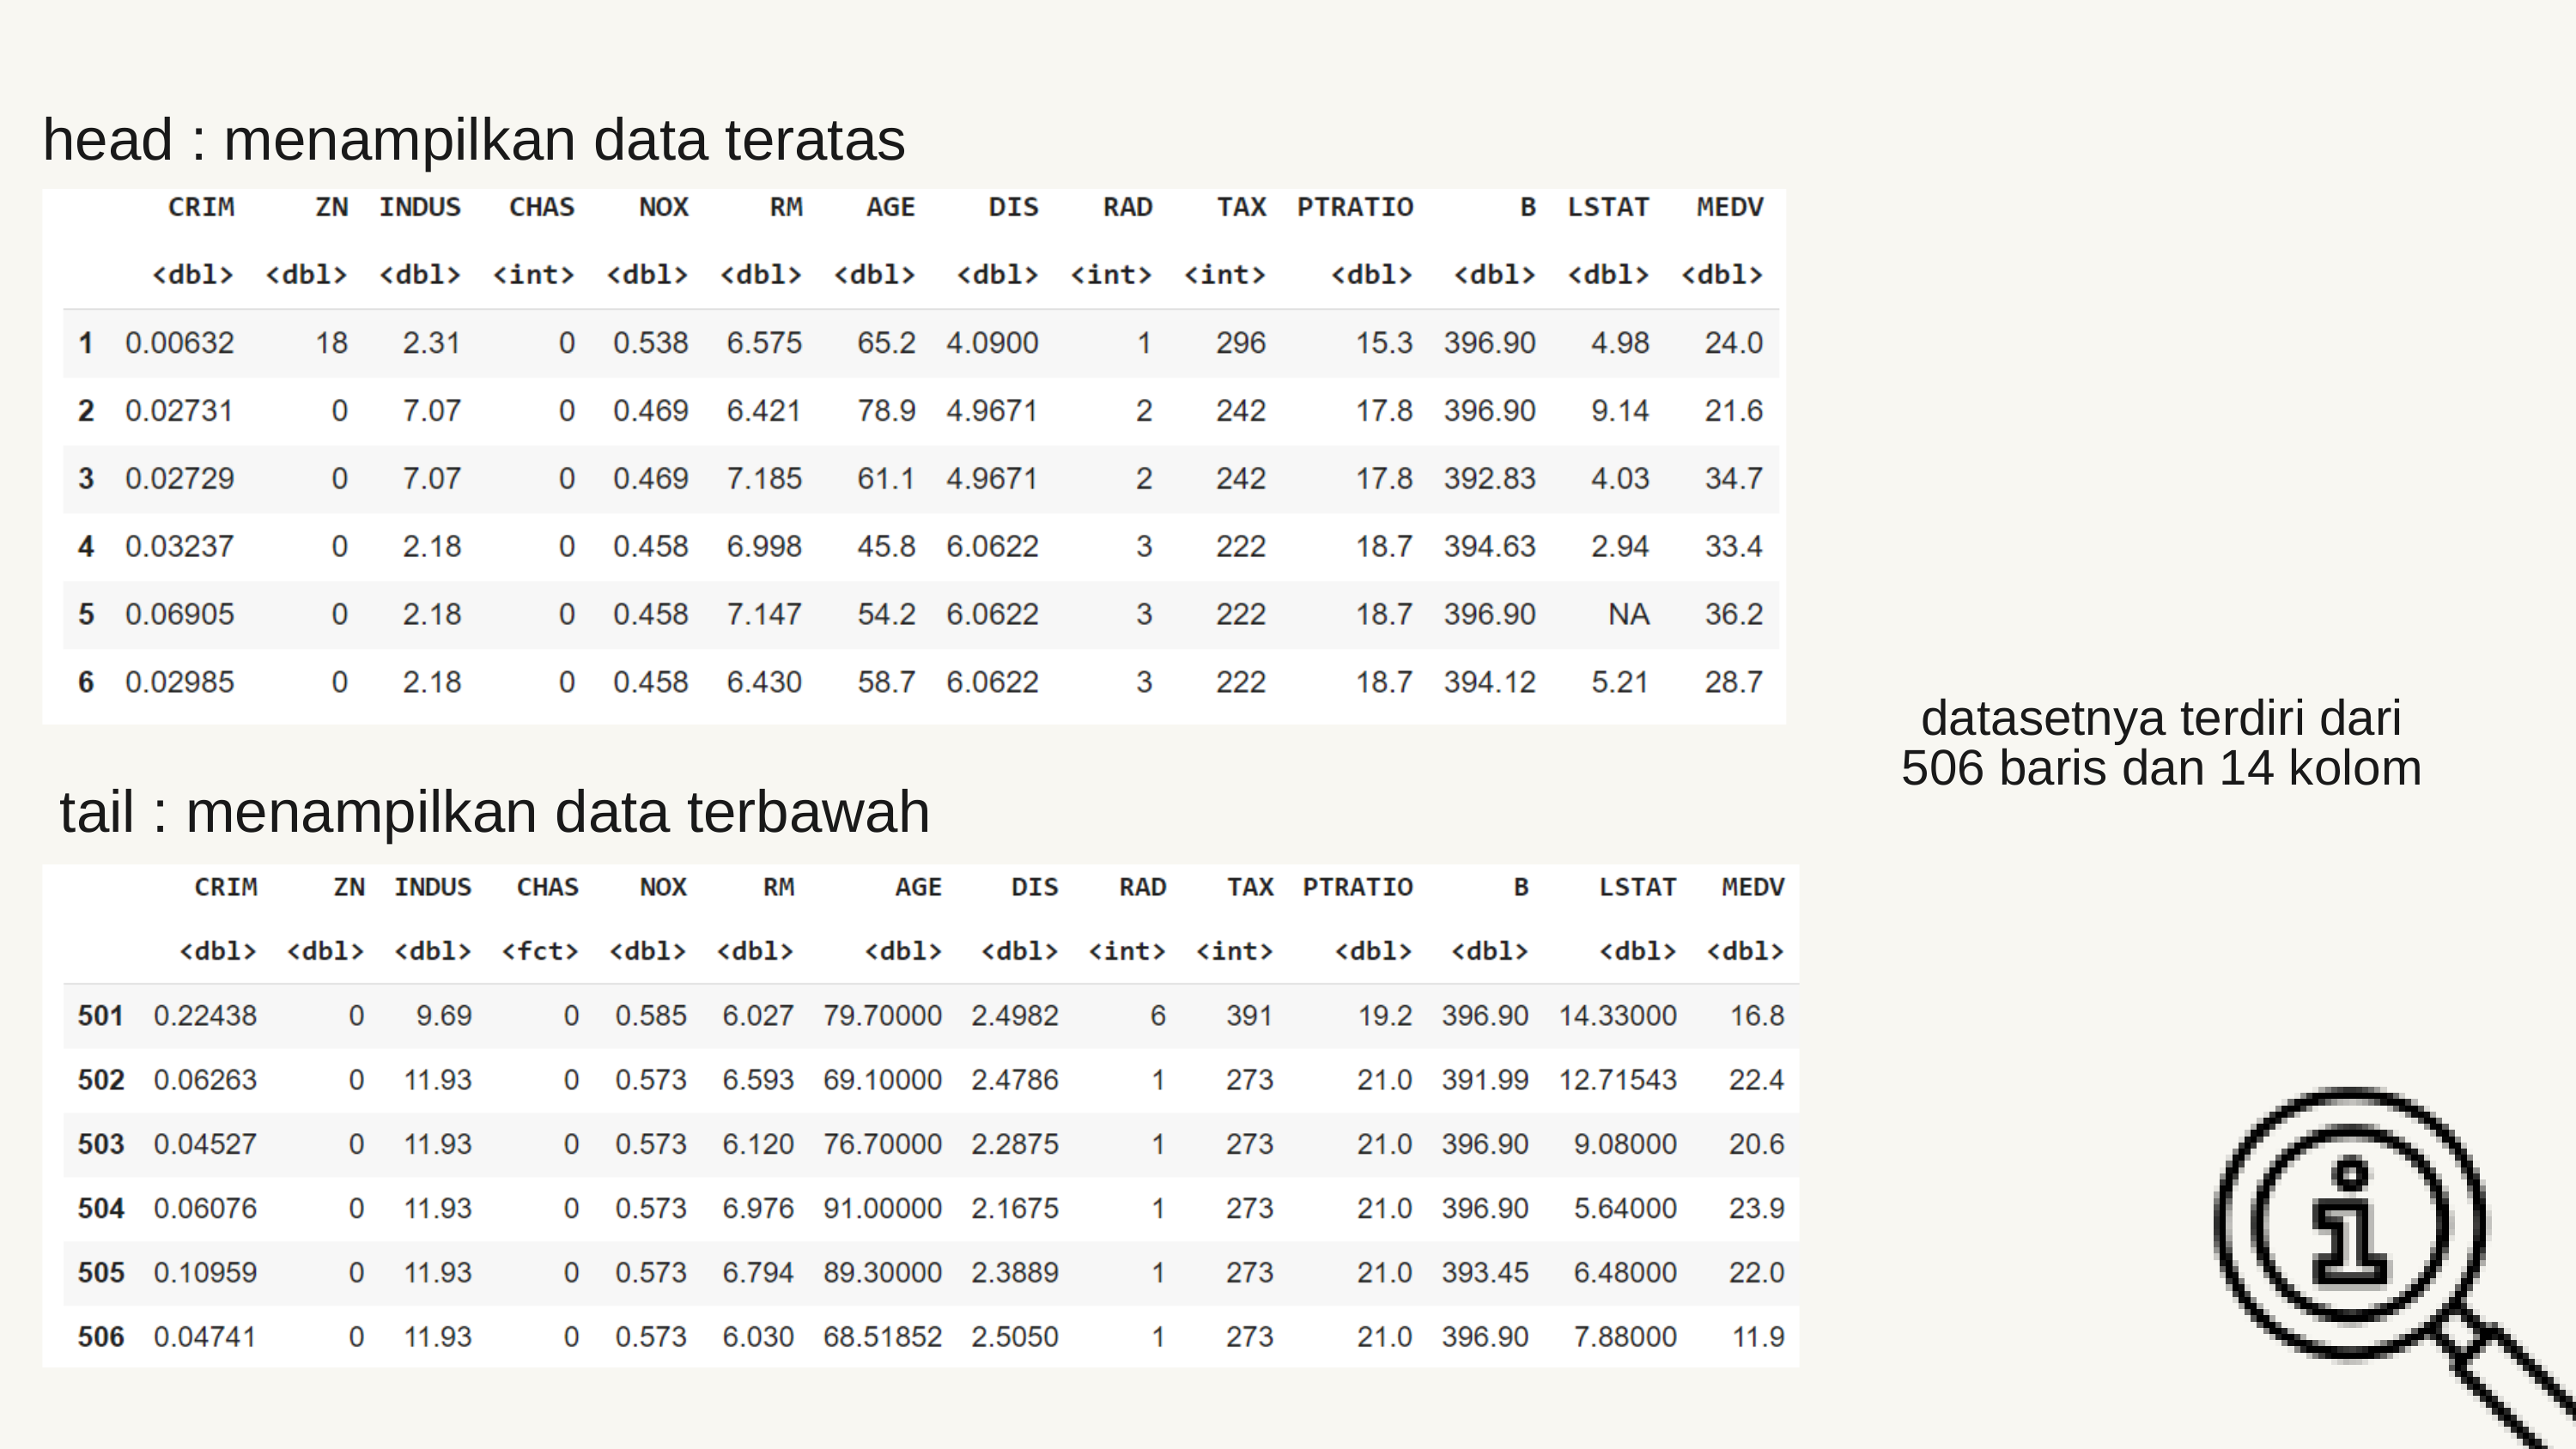

head : menampilkan data teratas

datasetnya terdiri dari 506 baris dan 14 kolom
tail : menampilkan data terbawah